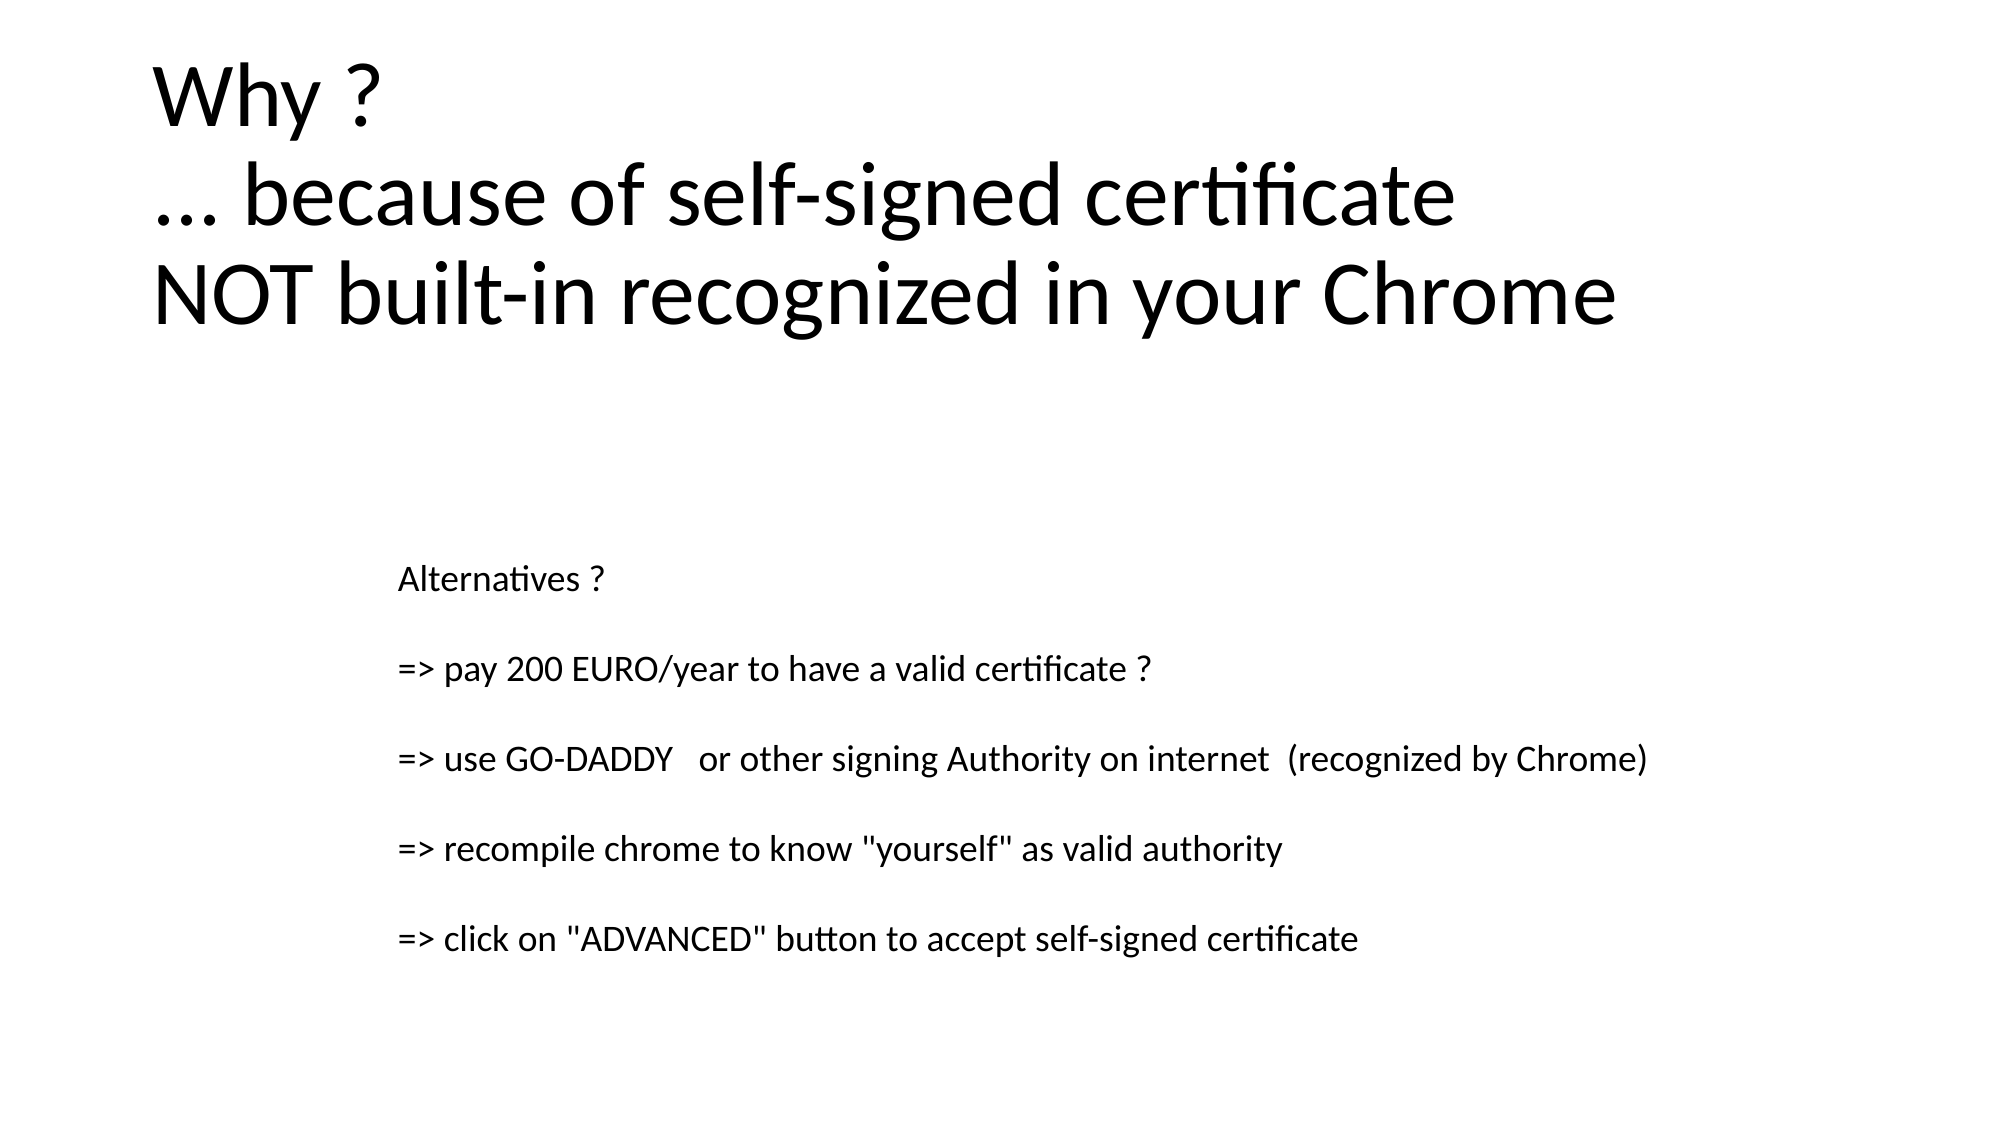

# Why ? ... because of self-signed certificate NOT built-in recognized in your Chrome
Alternatives ?

=> pay 200 EURO/year to have a valid certificate ?

=> use GO-DADDY   or other signing Authority on internet  (recognized by Chrome)

=> recompile chrome to know "yourself" as valid authority

=> click on "ADVANCED" button to accept self-signed certificate